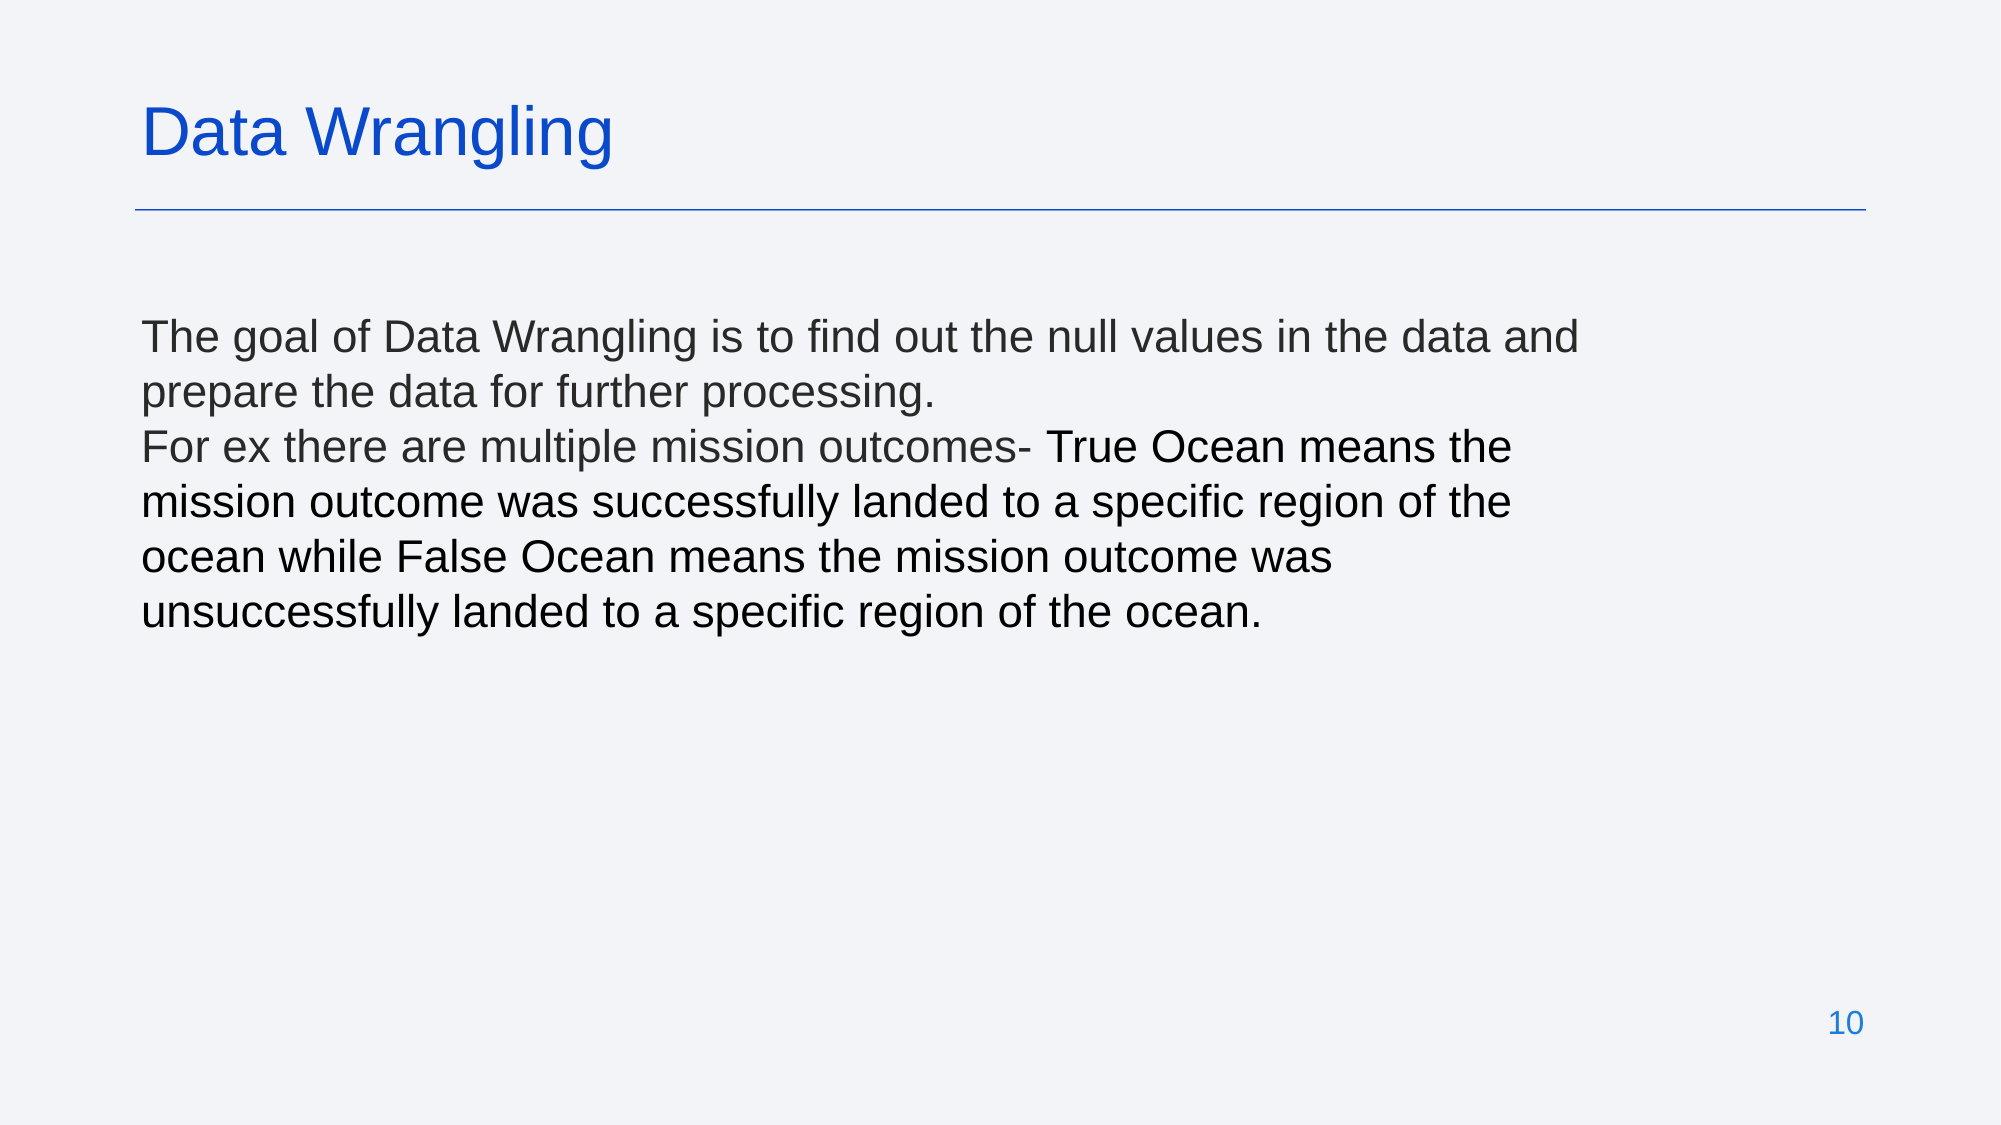

Data Wrangling
The goal of Data Wrangling is to find out the null values in the data and prepare the data for further processing.
For ex there are multiple mission outcomes- True Ocean means the mission outcome was successfully landed to a specific region of the ocean while False Ocean means the mission outcome was unsuccessfully landed to a specific region of the ocean.

10